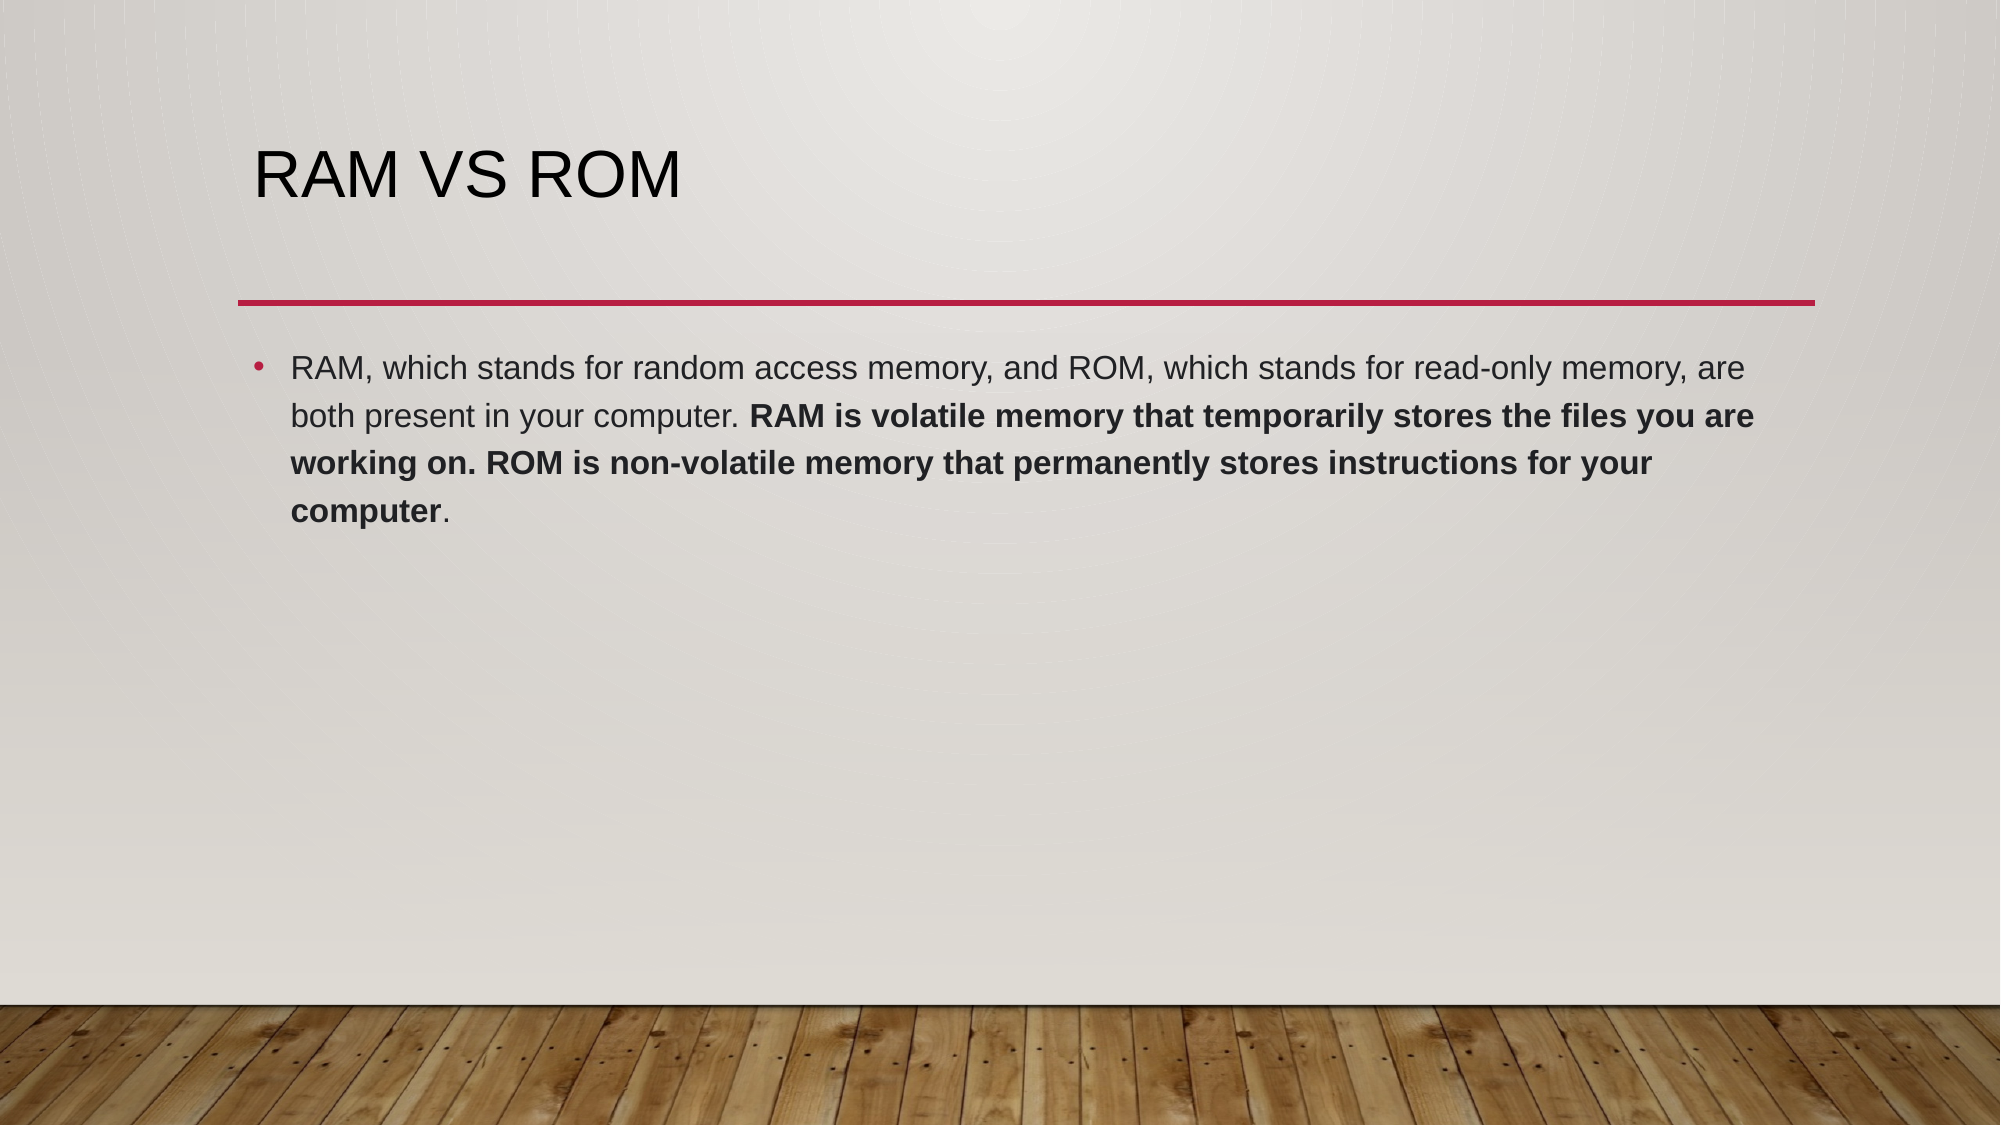

# RAM VS ROM
RAM, which stands for random access memory, and ROM, which stands for read-only memory, are both present in your computer. RAM is volatile memory that temporarily stores the files you are working on. ROM is non-volatile memory that permanently stores instructions for your computer.